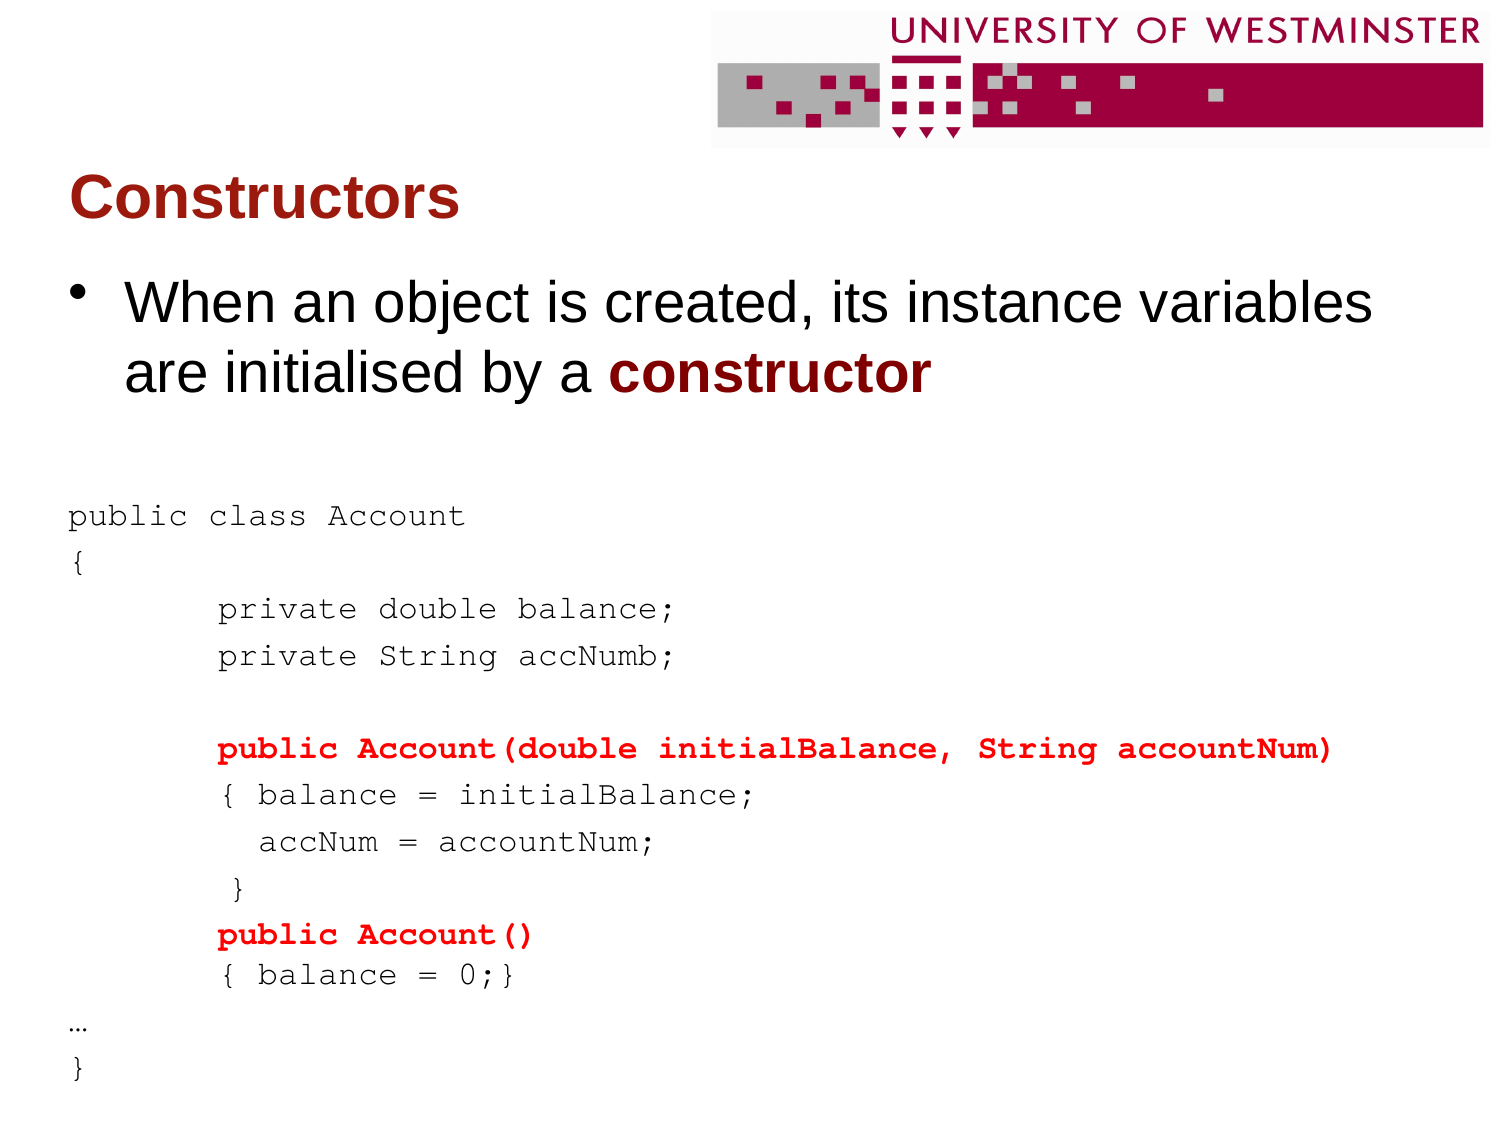

# Constructors
When an object is created, its instance variables are initialised by a constructor

public class Account
{
	private double balance;
	private String accNumb;

	public Account(double initialBalance, String accountNum)
	{ balance = initialBalance;
	  accNum = accountNum;
        }
	public Account()
	{ balance = 0;}
…
}